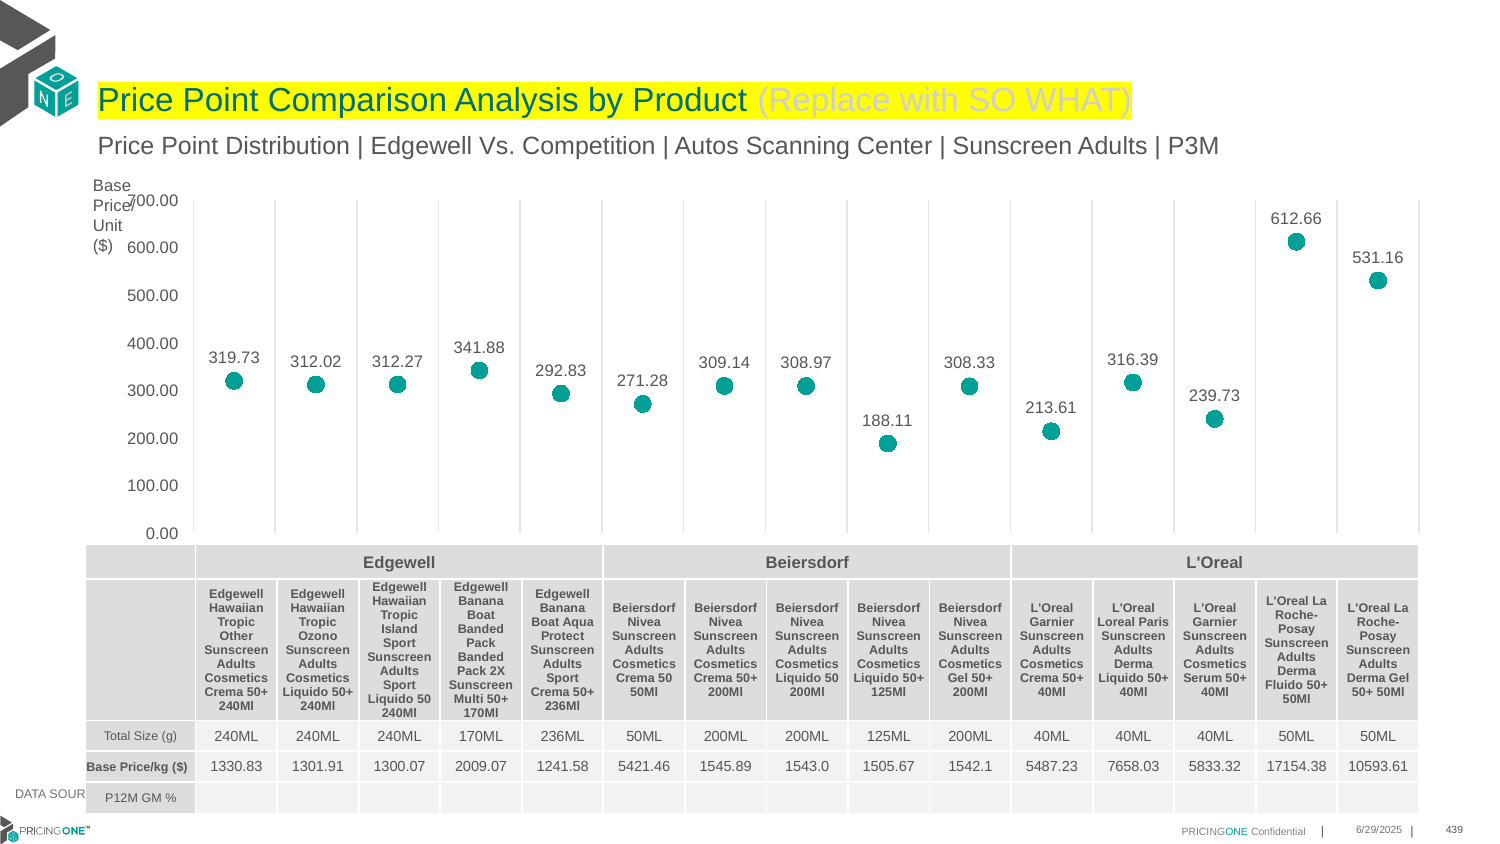

# Price Point Comparison Analysis by Product (Replace with SO WHAT)
Price Point Distribution | Edgewell Vs. Competition | Autos Scanning Center | Sunscreen Adults | P3M
Base Price/Unit ($)

### Chart

| Category | Base Price/Unit |
|---|---|
| Edgewell Hawaiian Tropic Other Sunscreen Adults Cosmetics Crema 50+ 240Ml | 319.73 |
| Edgewell Hawaiian Tropic Ozono Sunscreen Adults Cosmetics Liquido 50+ 240Ml | 312.02 |
| Edgewell Hawaiian Tropic Island Sport Sunscreen Adults Sport Liquido 50 240Ml | 312.27 |
| Edgewell Banana Boat Banded Pack Banded Pack 2X Sunscreen Multi 50+ 170Ml | 341.88 |
| Edgewell Banana Boat Aqua Protect Sunscreen Adults Sport Crema 50+ 236Ml | 292.83 |
| Beiersdorf Nivea Sunscreen Adults Cosmetics Crema 50 50Ml | 271.28 |
| Beiersdorf Nivea Sunscreen Adults Cosmetics Crema 50+ 200Ml | 309.14 |
| Beiersdorf Nivea Sunscreen Adults Cosmetics Liquido 50 200Ml | 308.97 |
| Beiersdorf Nivea Sunscreen Adults Cosmetics Liquido 50+ 125Ml | 188.11 |
| Beiersdorf Nivea Sunscreen Adults Cosmetics Gel 50+ 200Ml | 308.33 |
| L'Oreal Garnier Sunscreen Adults Cosmetics Crema 50+ 40Ml | 213.61 |
| L'Oreal Loreal Paris Sunscreen Adults Derma Liquido 50+ 40Ml | 316.39 |
| L'Oreal Garnier Sunscreen Adults Cosmetics Serum 50+ 40Ml | 239.73 |
| L'Oreal La Roche-Posay Sunscreen Adults Derma Fluido 50+ 50Ml | 612.66 |
| L'Oreal La Roche-Posay Sunscreen Adults Derma Gel 50+ 50Ml | 531.16 |
|  | Edgewell | Edgewell | Edgewell | Edgewell | Edgewell | Beiersdorf | Beiersdorf | Beiersdorf | Beiersdorf | Beiersdorf | L'Oreal | L'Oreal | L'Oreal | L'Oreal | L'Oreal |
| --- | --- | --- | --- | --- | --- | --- | --- | --- | --- | --- | --- | --- | --- | --- | --- |
|  | Edgewell Hawaiian Tropic Other Sunscreen Adults Cosmetics Crema 50+ 240Ml | Edgewell Hawaiian Tropic Ozono Sunscreen Adults Cosmetics Liquido 50+ 240Ml | Edgewell Hawaiian Tropic Island Sport Sunscreen Adults Sport Liquido 50 240Ml | Edgewell Banana Boat Banded Pack Banded Pack 2X Sunscreen Multi 50+ 170Ml | Edgewell Banana Boat Aqua Protect Sunscreen Adults Sport Crema 50+ 236Ml | Beiersdorf Nivea Sunscreen Adults Cosmetics Crema 50 50Ml | Beiersdorf Nivea Sunscreen Adults Cosmetics Crema 50+ 200Ml | Beiersdorf Nivea Sunscreen Adults Cosmetics Liquido 50 200Ml | Beiersdorf Nivea Sunscreen Adults Cosmetics Liquido 50+ 125Ml | Beiersdorf Nivea Sunscreen Adults Cosmetics Gel 50+ 200Ml | L'Oreal Garnier Sunscreen Adults Cosmetics Crema 50+ 40Ml | L'Oreal Loreal Paris Sunscreen Adults Derma Liquido 50+ 40Ml | L'Oreal Garnier Sunscreen Adults Cosmetics Serum 50+ 40Ml | L'Oreal La Roche-Posay Sunscreen Adults Derma Fluido 50+ 50Ml | L'Oreal La Roche-Posay Sunscreen Adults Derma Gel 50+ 50Ml |
| Total Size (g) | 240ML | 240ML | 240ML | 170ML | 236ML | 50ML | 200ML | 200ML | 125ML | 200ML | 40ML | 40ML | 40ML | 50ML | 50ML |
| Base Price/kg ($) | 1330.83 | 1301.91 | 1300.07 | 2009.07 | 1241.58 | 5421.46 | 1545.89 | 1543.0 | 1505.67 | 1542.1 | 5487.23 | 7658.03 | 5833.32 | 17154.38 | 10593.61 |
| P12M GM % |  |  |  |  |  |  |  |  |  |  |  |  |  |  |  |
DATA SOURCE: Trade Panel/Retailer Data | April  2025

6/29/2025
439